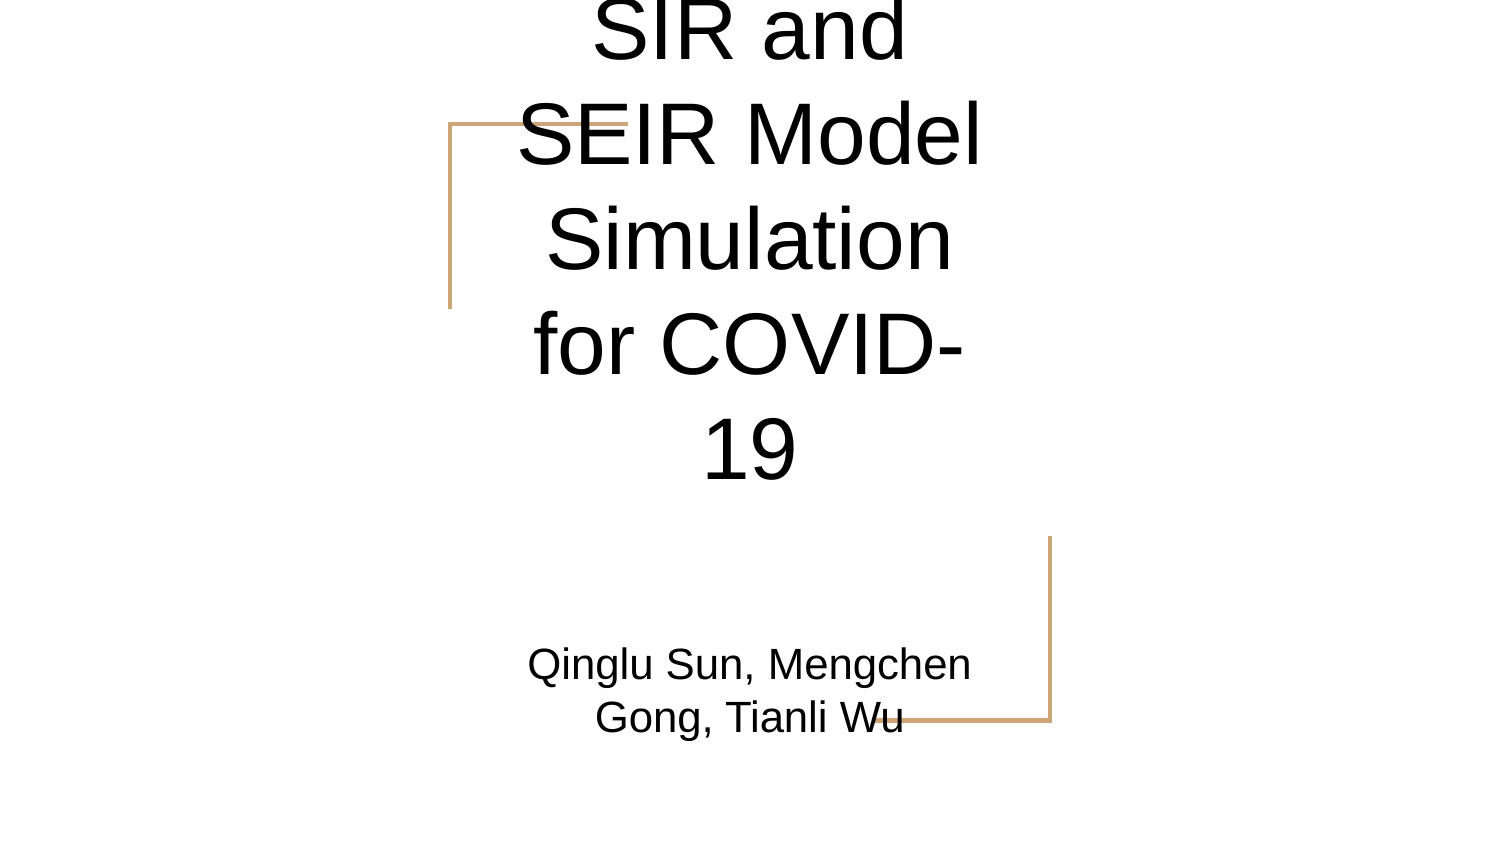

# SIR and SEIR Model Simulation for COVID-19
Qinglu Sun, Mengchen Gong, Tianli Wu